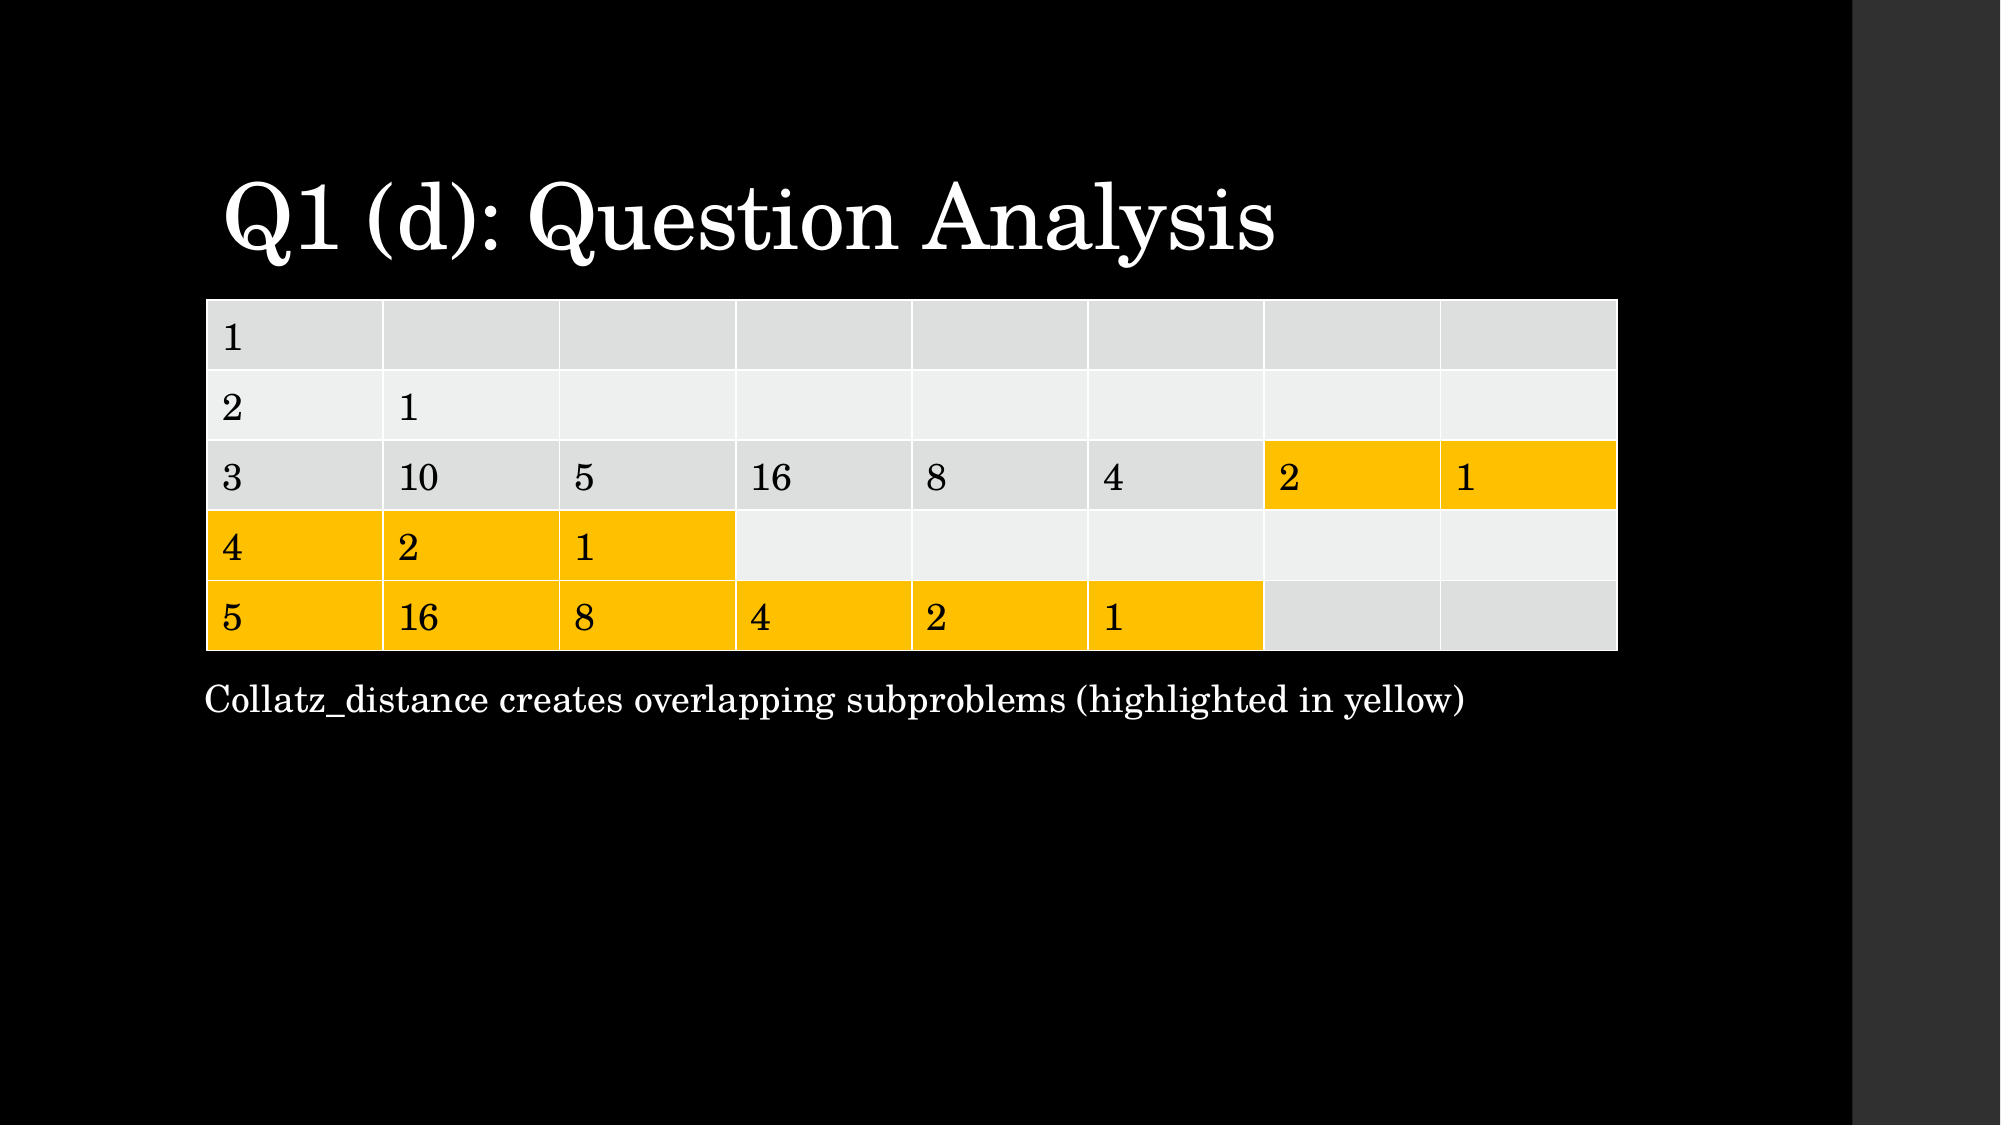

# Q1 (d): Question Analysis
| 1 |  |  |  |  |  |  |  |
| --- | --- | --- | --- | --- | --- | --- | --- |
| 2 | 1 |  |  |  |  |  |  |
| 3 | 10 | 5 | 16 | 8 | 4 | 2 | 1 |
| 4 | 2 | 1 |  |  |  |  |  |
| 5 | 16 | 8 | 4 | 2 | 1 |  |  |
Collatz_distance creates overlapping subproblems (highlighted in yellow)